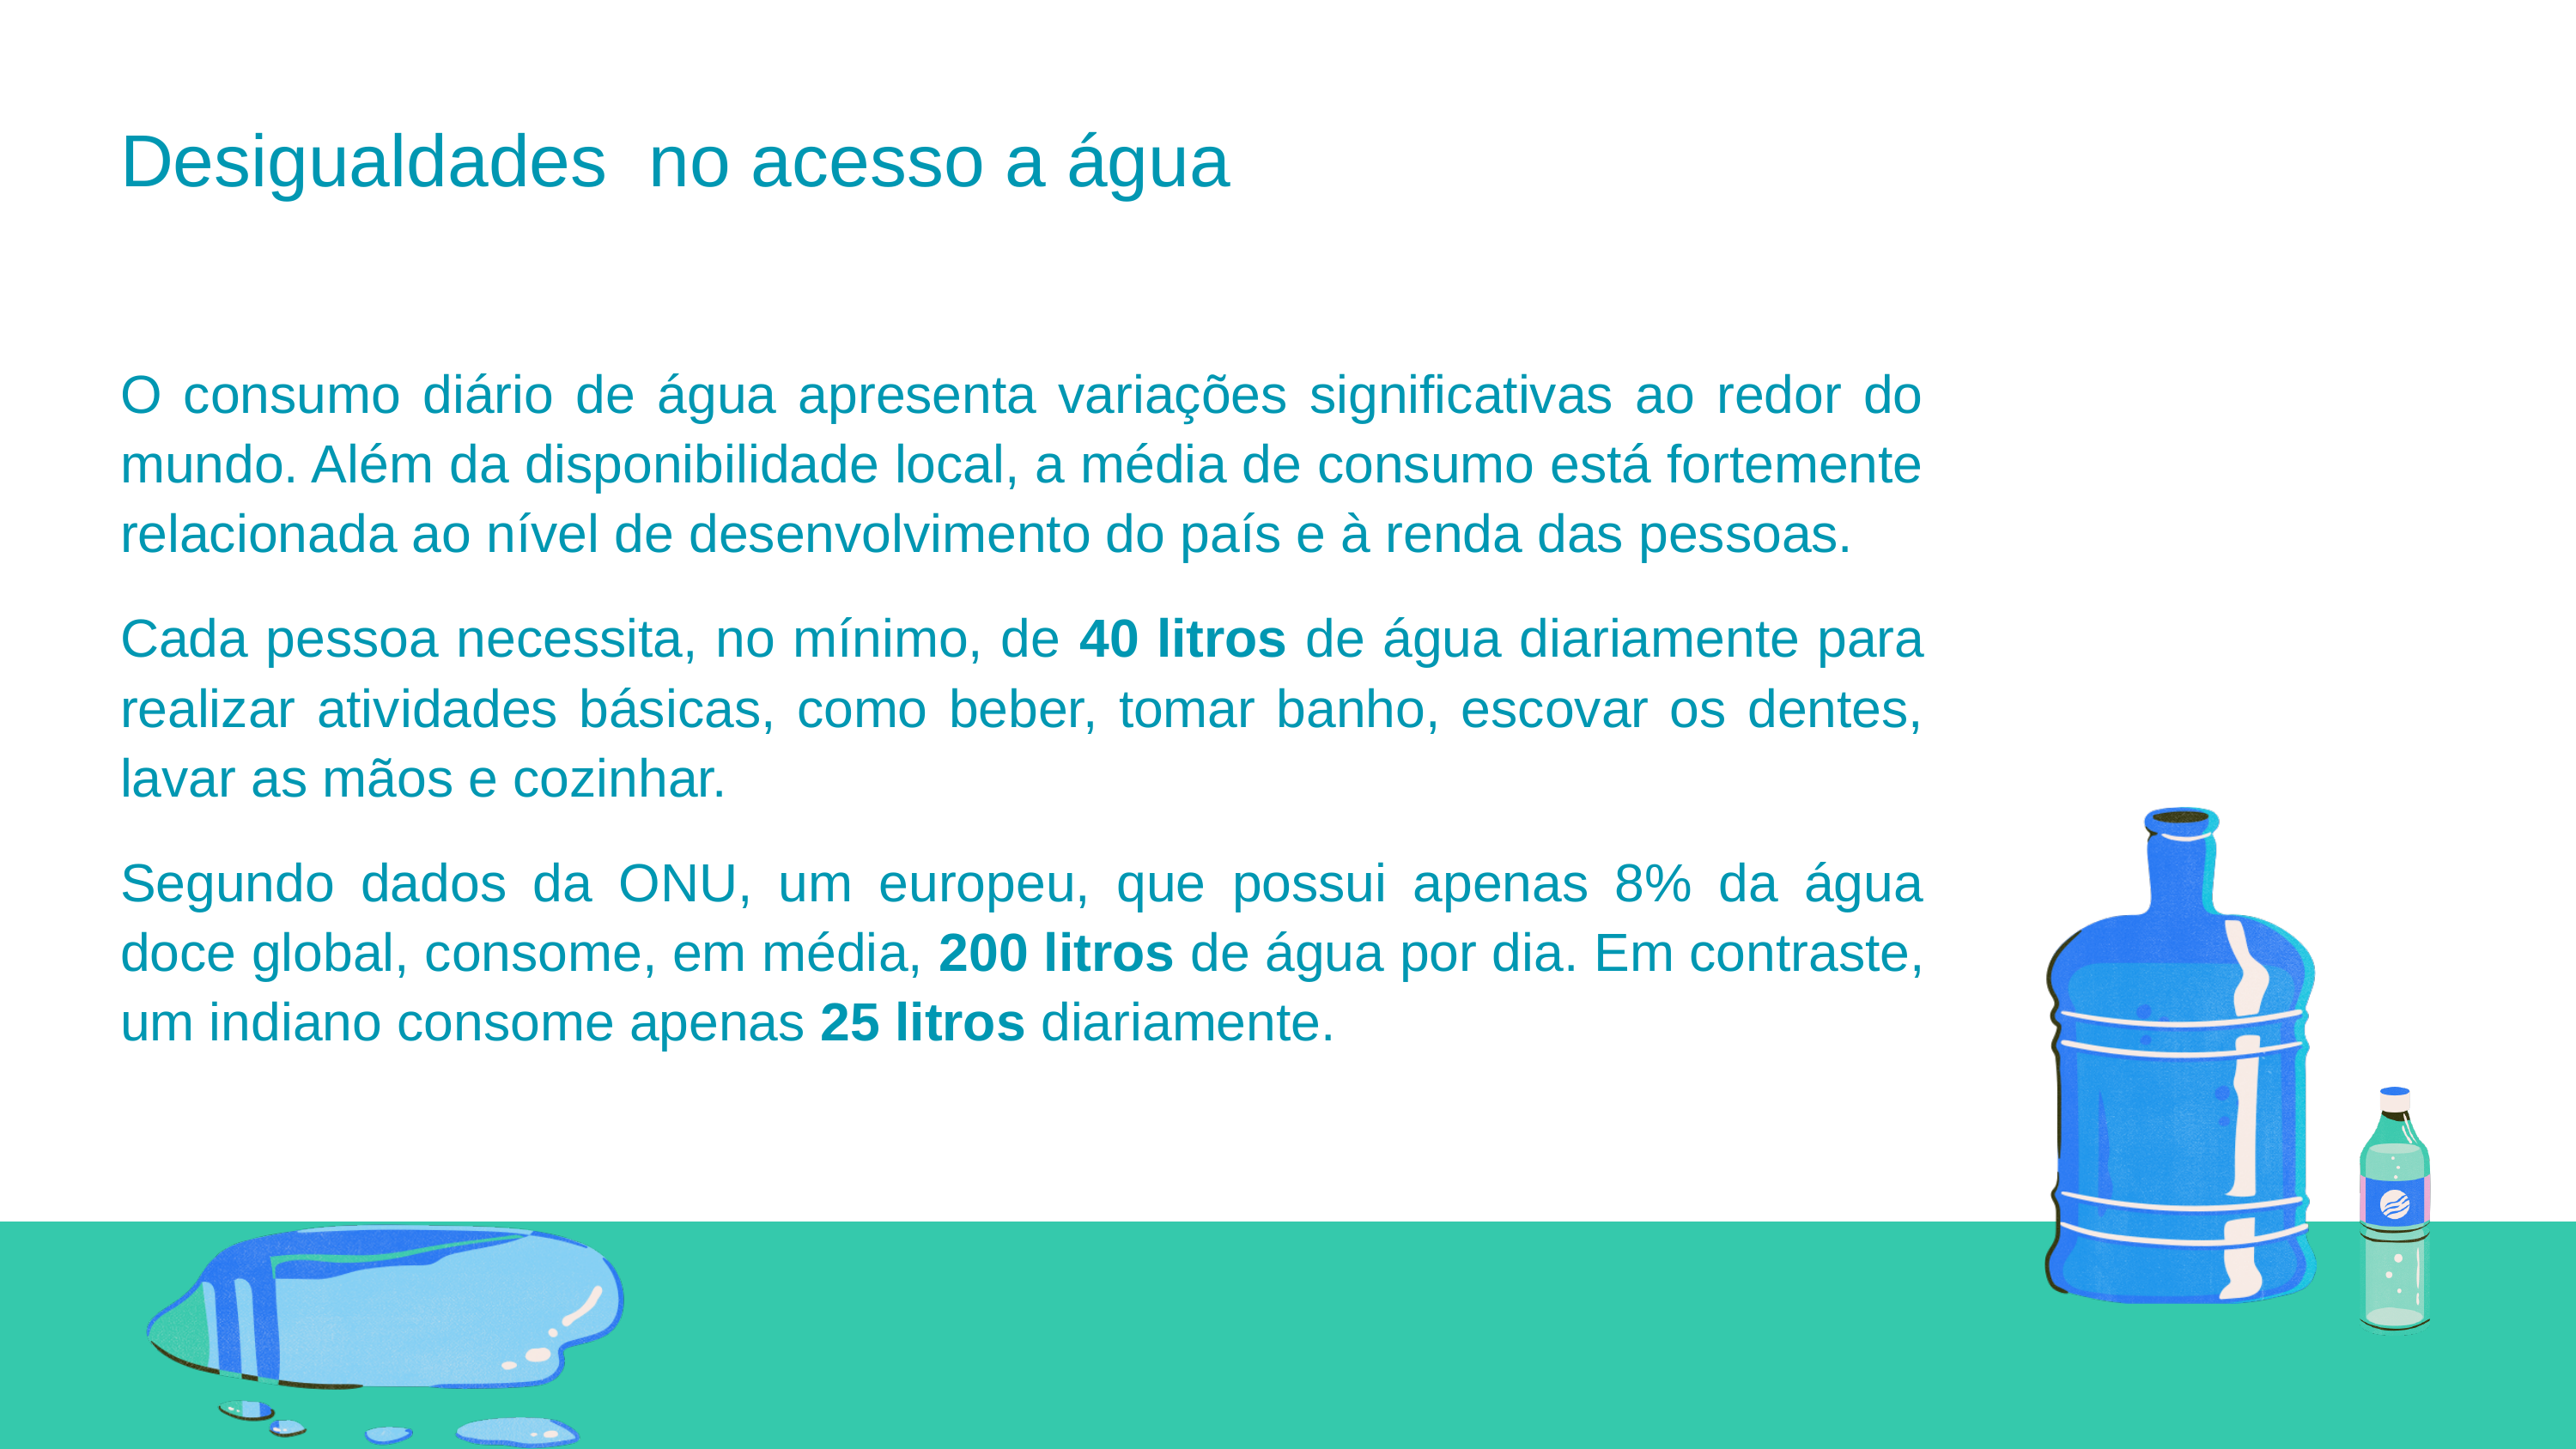

Desigualdades  no acesso a água
O consumo diário de água apresenta variações significativas ao redor do mundo. Além da disponibilidade local, a média de consumo está fortemente relacionada ao nível de desenvolvimento do país e à renda das pessoas.

Cada pessoa necessita, no mínimo, de 40 litros de água diariamente para realizar atividades básicas, como beber, tomar banho, escovar os dentes, lavar as mãos e cozinhar.

Segundo dados da ONU, um europeu, que possui apenas 8% da água doce global, consome, em média, 200 litros de água por dia. Em contraste, um indiano consome apenas 25 litros diariamente.